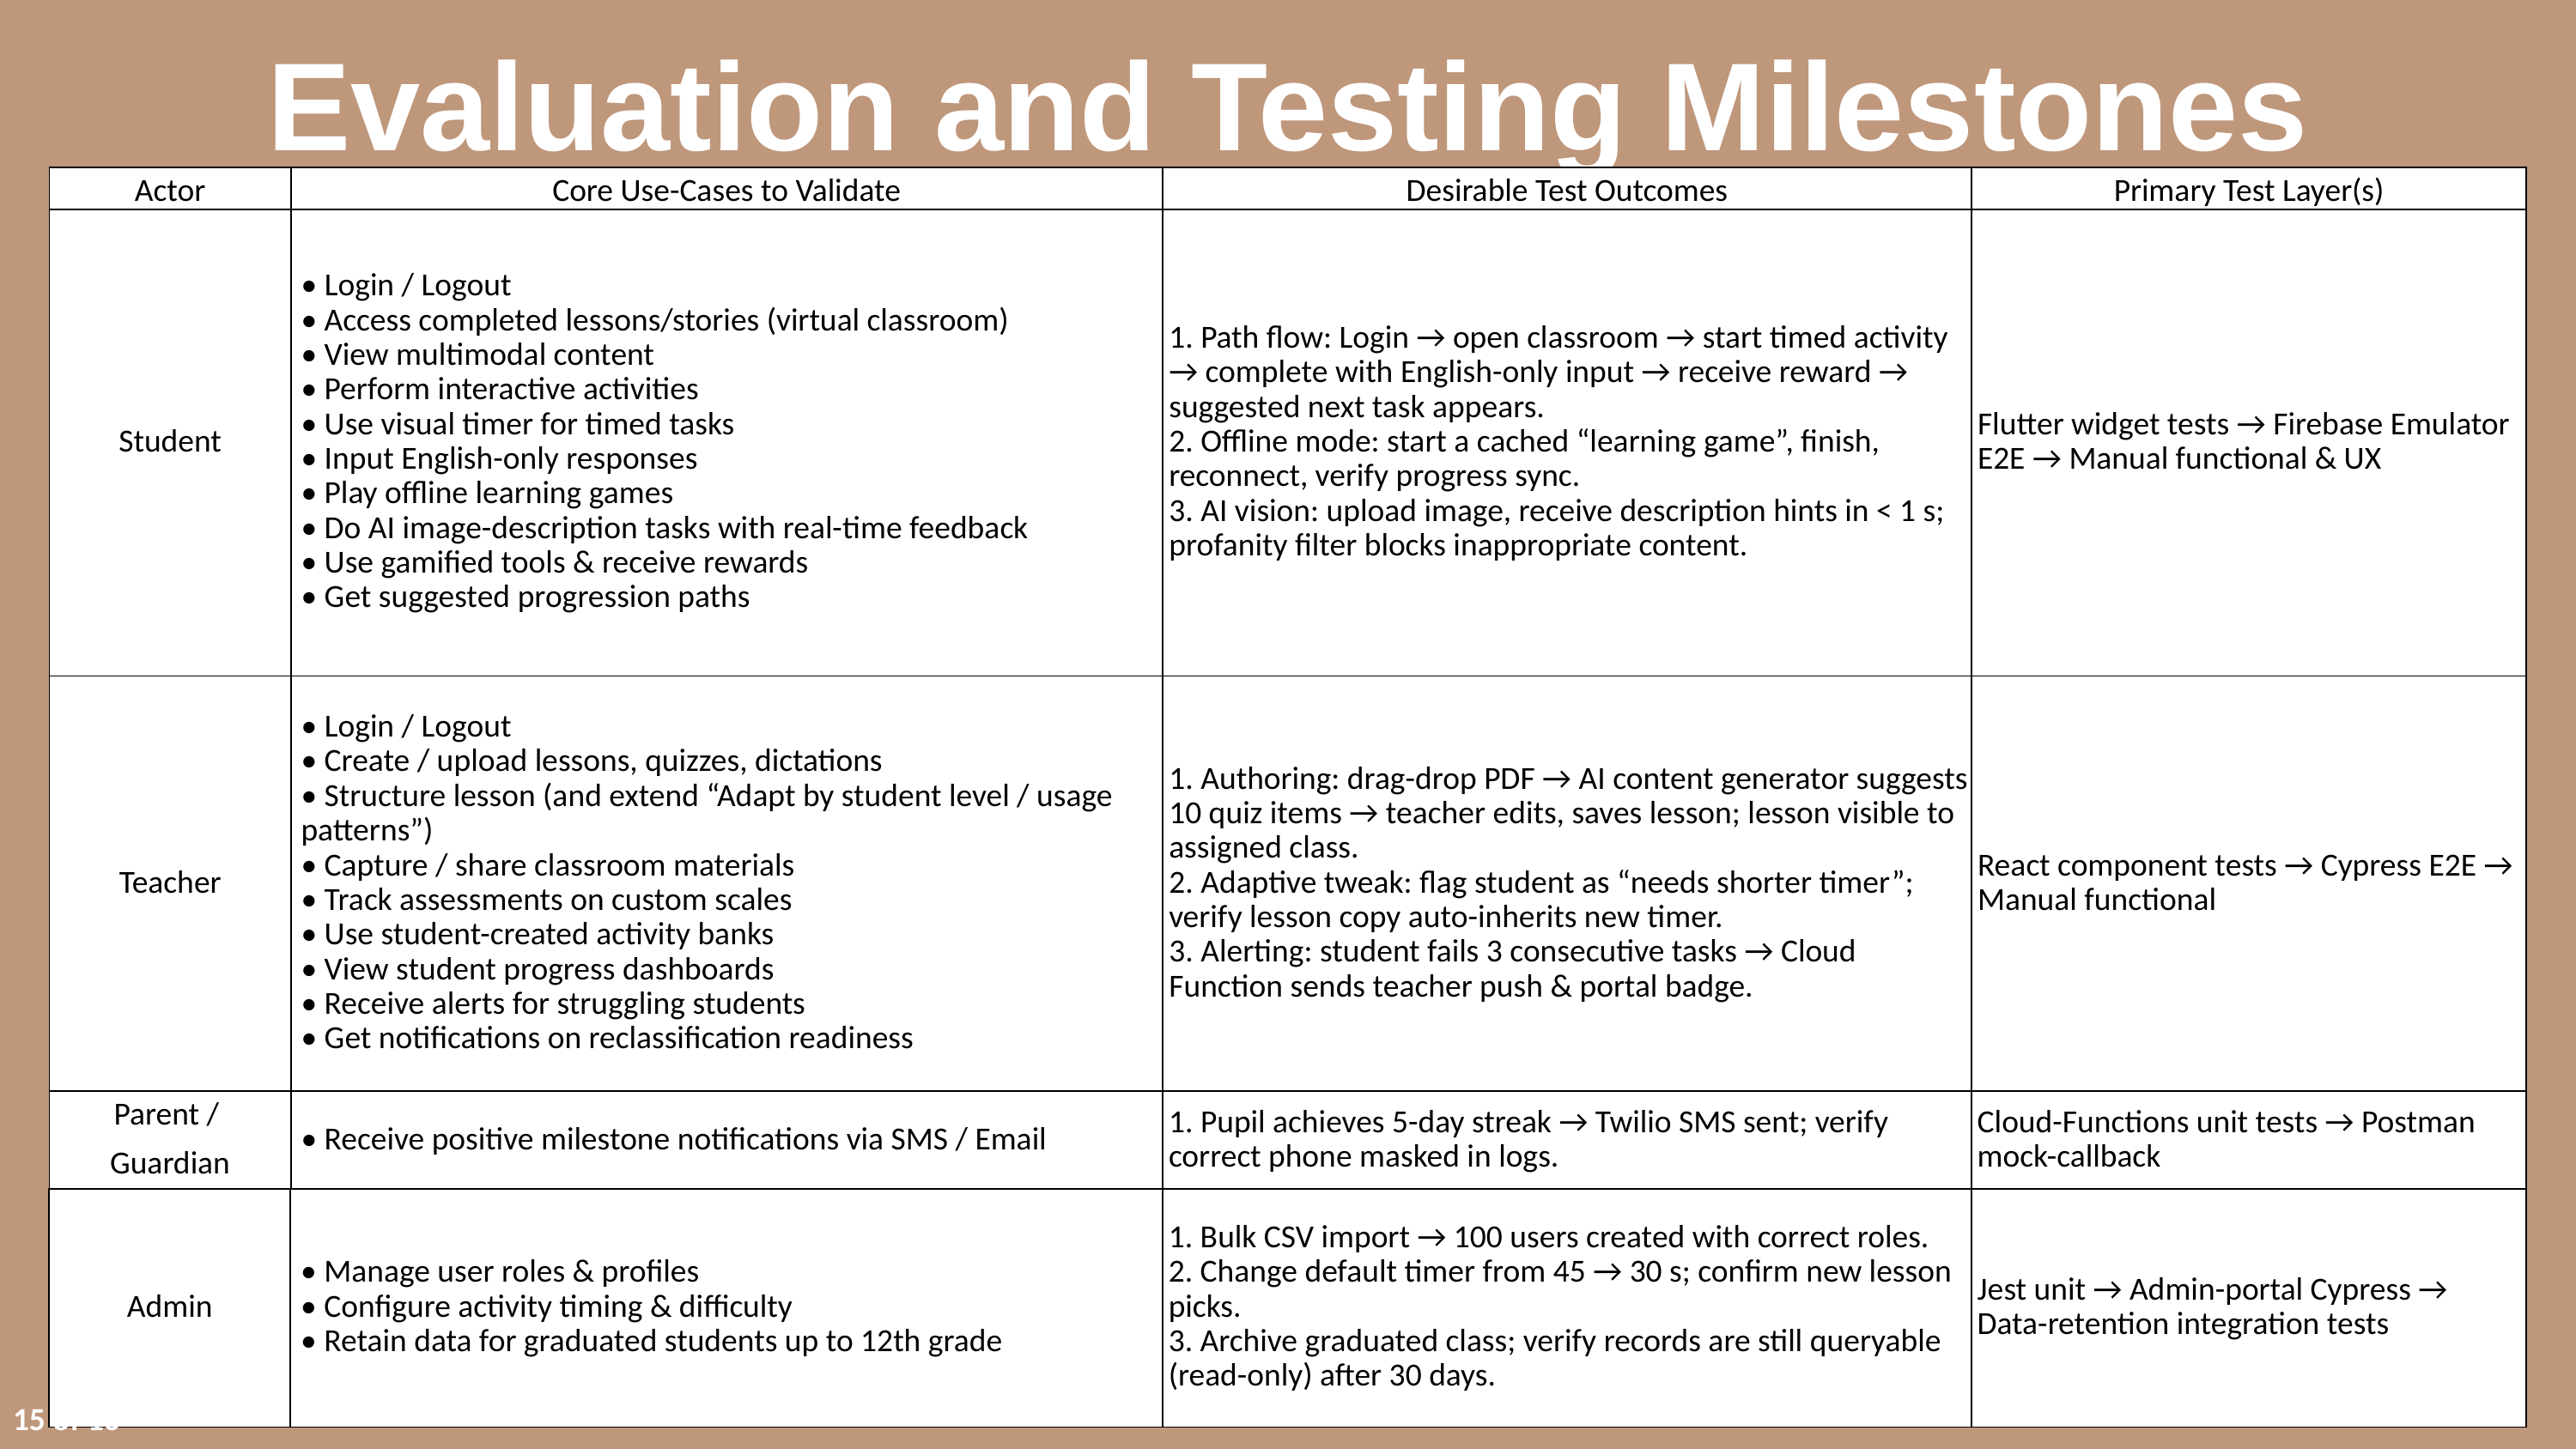

Evaluation and Testing Milestones

| Actor | Core Use-Cases to Validate | Desirable Test Outcomes | Primary Test Layer(s) |
| --- | --- | --- | --- |
| Student | • Login / Logout • Access completed lessons/stories (virtual classroom) • View multimodal content • Perform interactive activities • Use visual timer for timed tasks • Input English-only responses • Play offline learning games • Do AI image-description tasks with real-time feedback • Use gamified tools & receive rewards • Get suggested progression paths | 1. Path flow: Login → open classroom → start timed activity → complete with English-only input → receive reward → suggested next task appears. 2. Offline mode: start a cached “learning game”, finish, reconnect, verify progress sync. 3. AI vision: upload image, receive description hints in < 1 s; profanity filter blocks inappropriate content. | Flutter widget tests → Firebase Emulator E2E → Manual functional & UX |
| --- | --- | --- | --- |
| Teacher | • Login / Logout • Create / upload lessons, quizzes, dictations • Structure lesson (and extend “Adapt by student level / usage patterns”) • Capture / share classroom materials • Track assessments on custom scales • Use student-created activity banks • View student progress dashboards • Receive alerts for struggling students • Get notifications on reclassification readiness | 1. Authoring: drag-drop PDF → AI content generator suggests 10 quiz items → teacher edits, saves lesson; lesson visible to assigned class. 2. Adaptive tweak: flag student as “needs shorter timer”; verify lesson copy auto-inherits new timer. 3. Alerting: student fails 3 consecutive tasks → Cloud Function sends teacher push & portal badge. | React component tests → Cypress E2E → Manual functional |
| --- | --- | --- | --- |
| Parent / Guardian | • Receive positive milestone notifications via SMS / Email | 1. Pupil achieves 5-day streak → Twilio SMS sent; verify correct phone masked in logs. | Cloud-Functions unit tests → Postman mock-callback |
| --- | --- | --- | --- |
| Admin | • Manage user roles & profiles • Configure activity timing & difficulty • Retain data for graduated students up to 12th grade | 1. Bulk CSV import → 100 users created with correct roles. 2. Change default timer from 45 → 30 s; confirm new lesson picks. 3. Archive graduated class; verify records are still queryable (read-only) after 30 days. | Jest unit → Admin-portal Cypress → Data-retention integration tests |
| --- | --- | --- | --- |

15 of 16